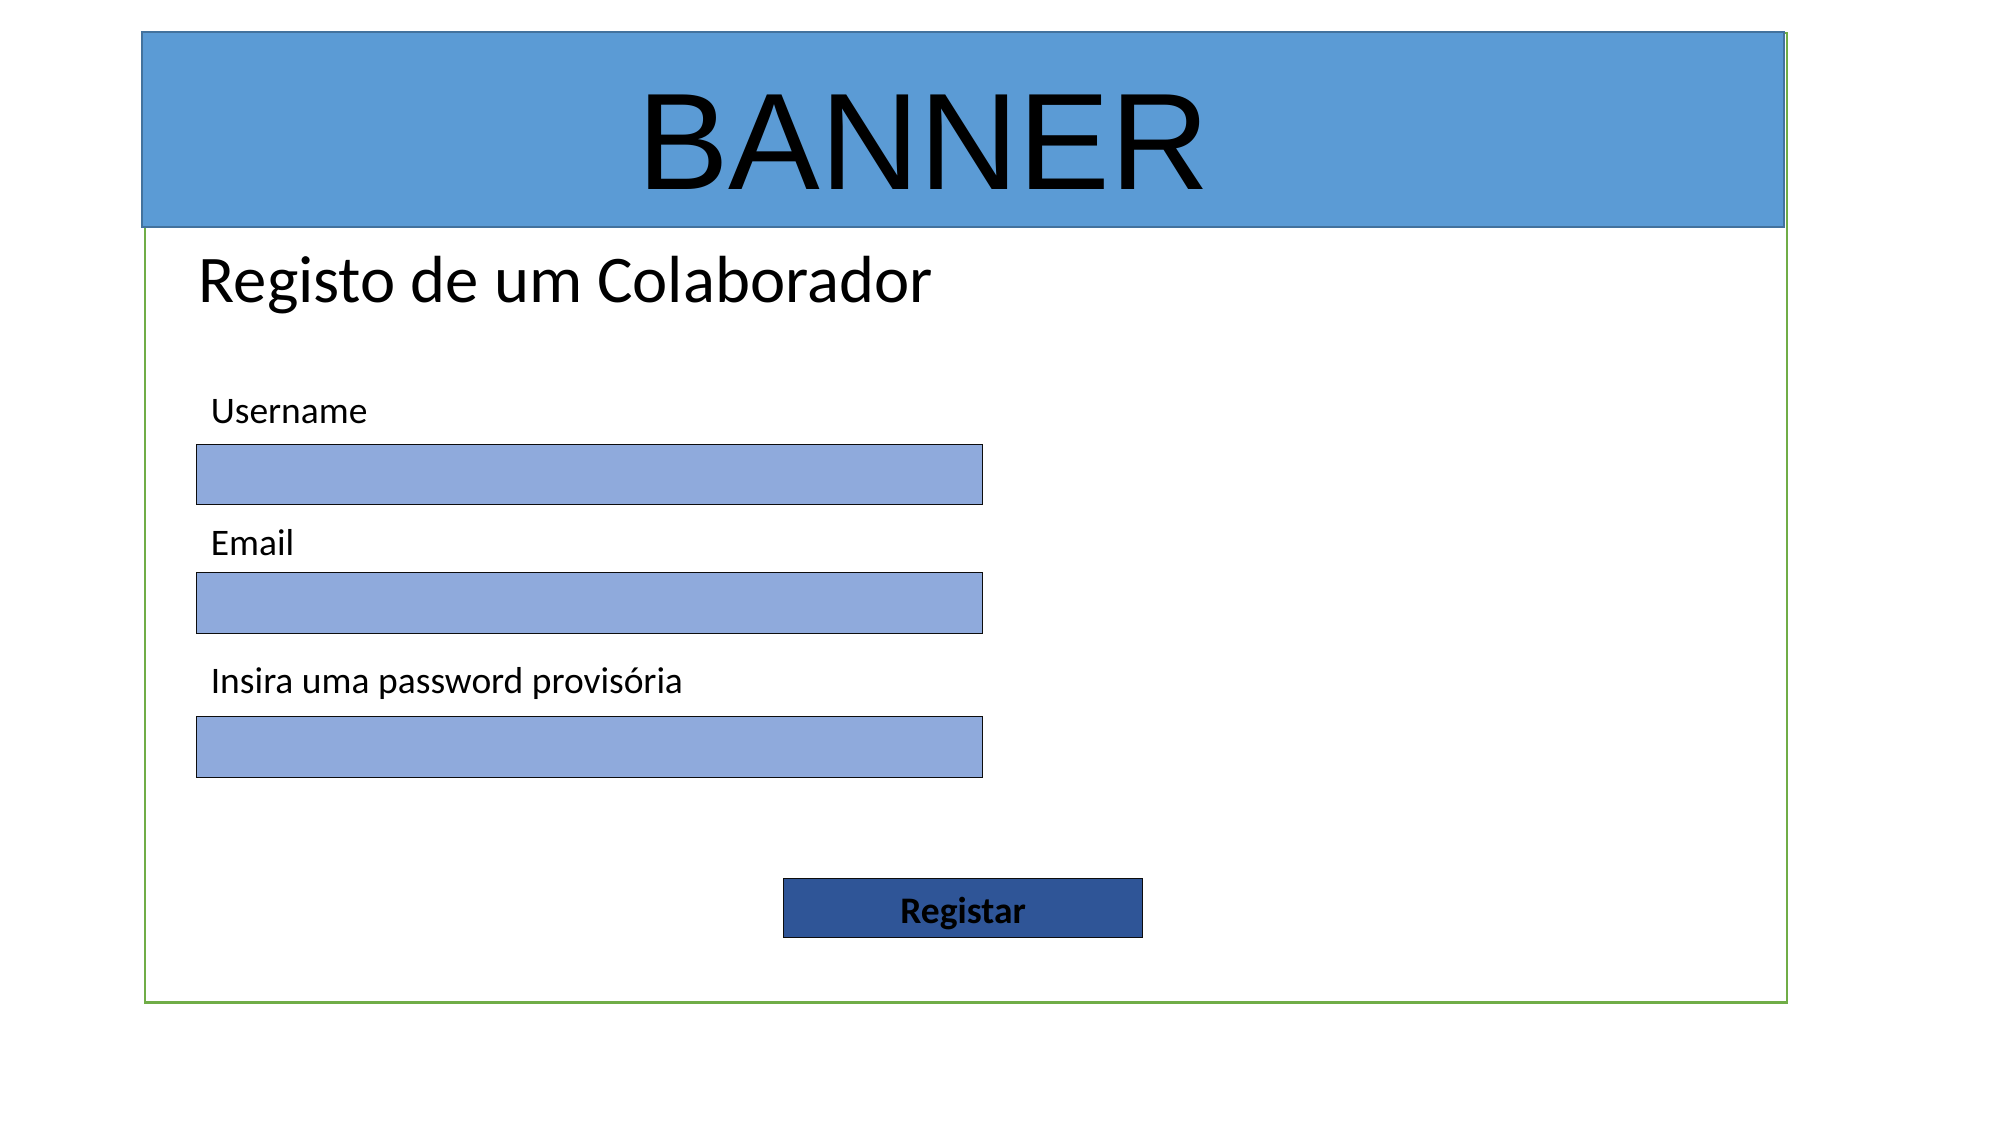

BANNER
Registo de um Colaborador
Username

Email

Insira uma password provisória

Registar